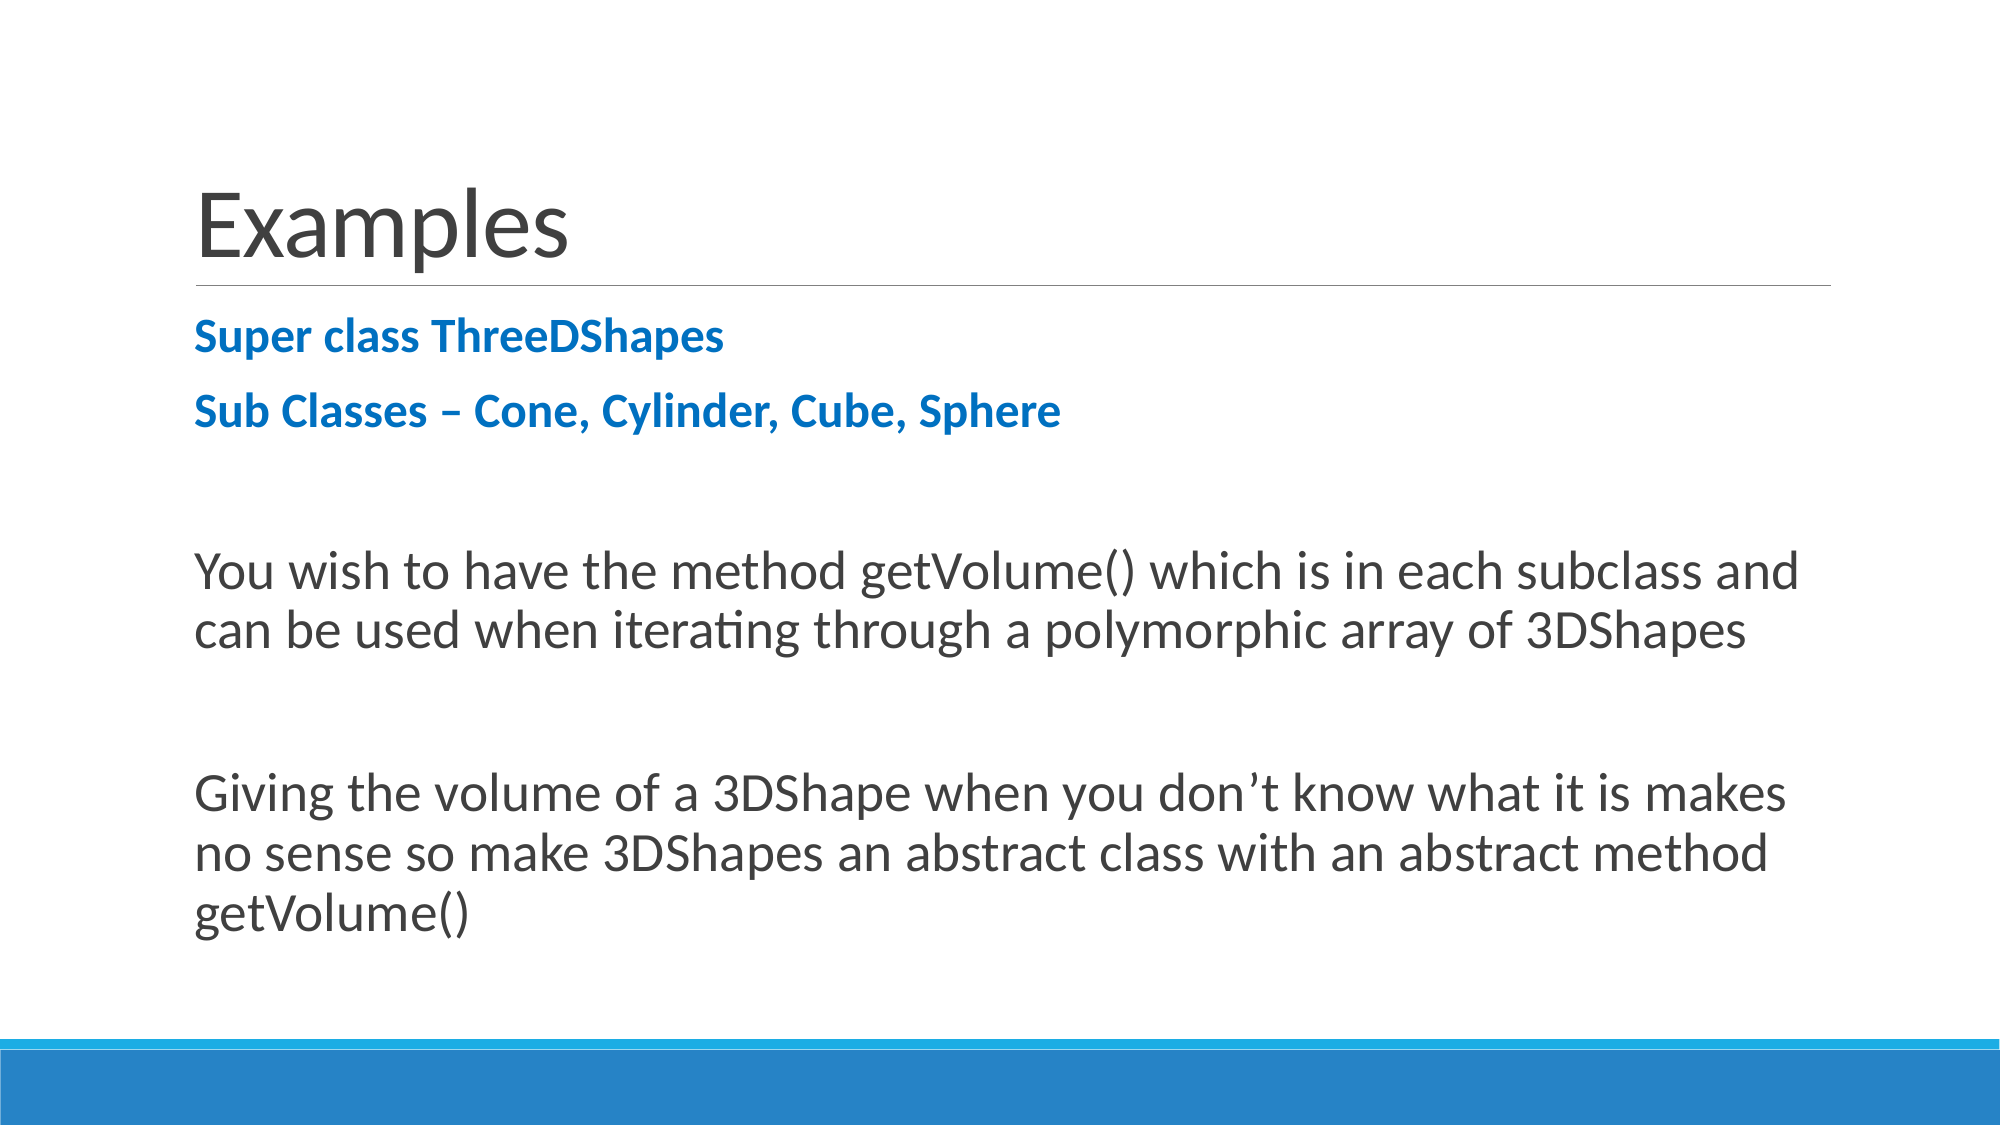

# Examples
Super class ThreeDShapes
Sub Classes – Cone, Cylinder, Cube, Sphere

You wish to have the method getVolume() which is in each subclass and can be used when iterating through a polymorphic array of 3DShapes

Giving the volume of a 3DShape when you don’t know what it is makes no sense so make 3DShapes an abstract class with an abstract method getVolume()